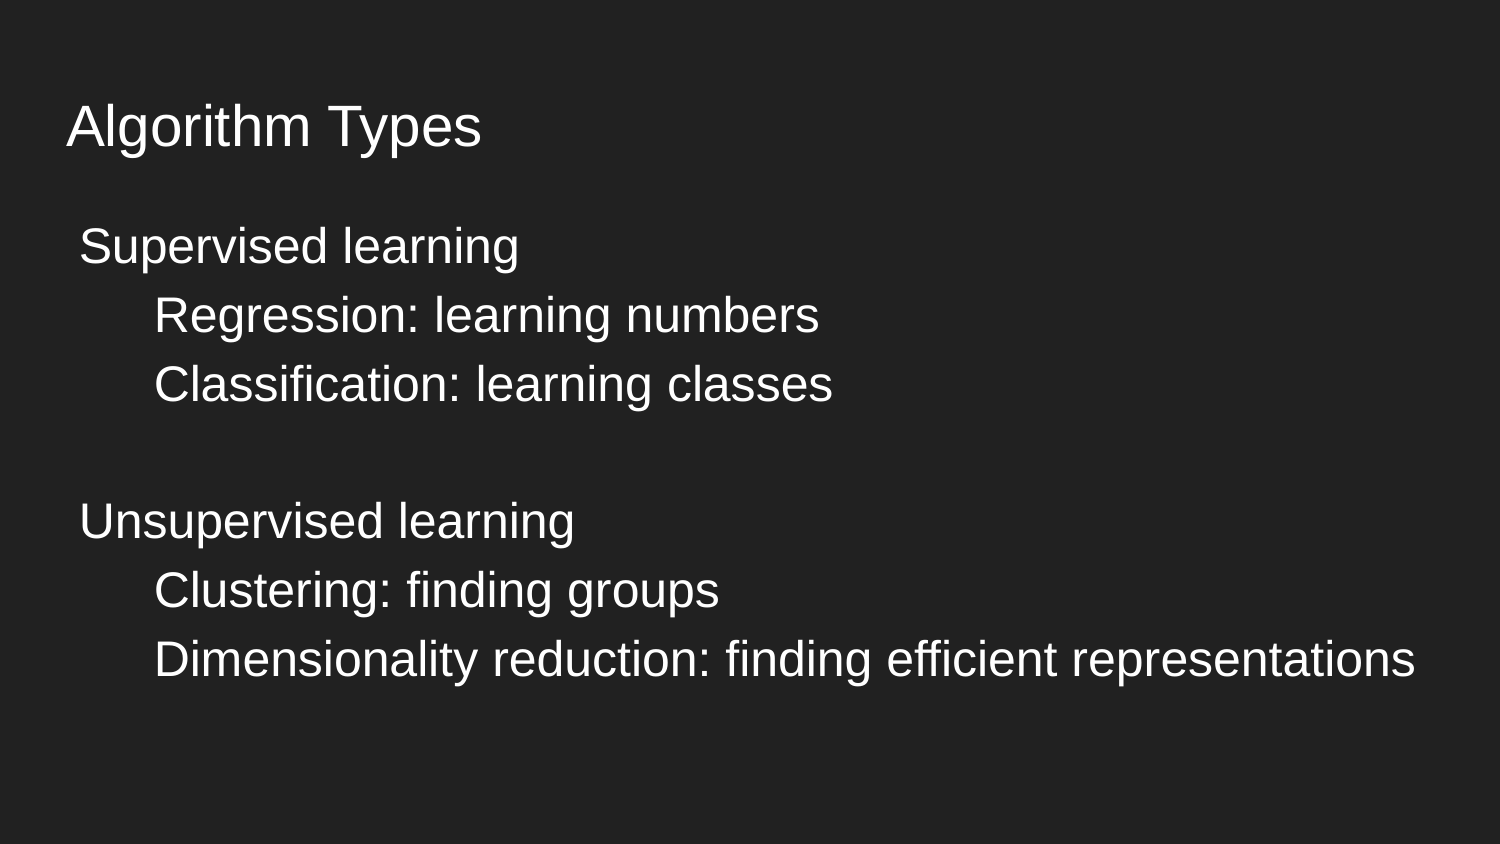

# Algorithm Types
Supervised learning
Regression: learning numbers
Classification: learning classes

Unsupervised learning
Clustering: finding groups
Dimensionality reduction: finding efficient representations